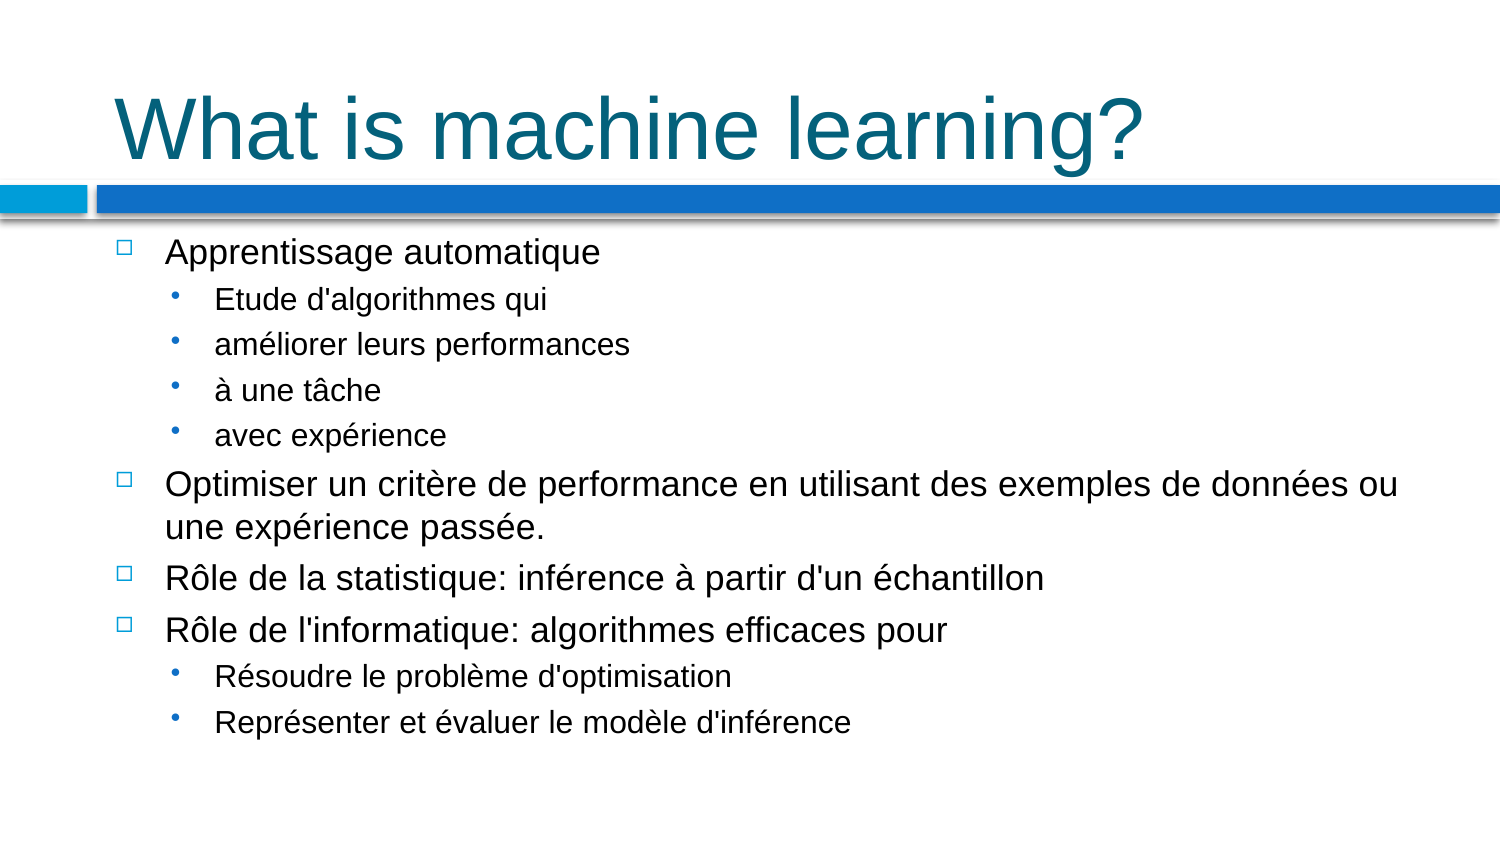

# What is machine learning?
Apprentissage automatique
Etude d'algorithmes qui
améliorer leurs performances
à une tâche
avec expérience
Optimiser un critère de performance en utilisant des exemples de données ou une expérience passée.
Rôle de la statistique: inférence à partir d'un échantillon
Rôle de l'informatique: algorithmes efficaces pour
Résoudre le problème d'optimisation
Représenter et évaluer le modèle d'inférence